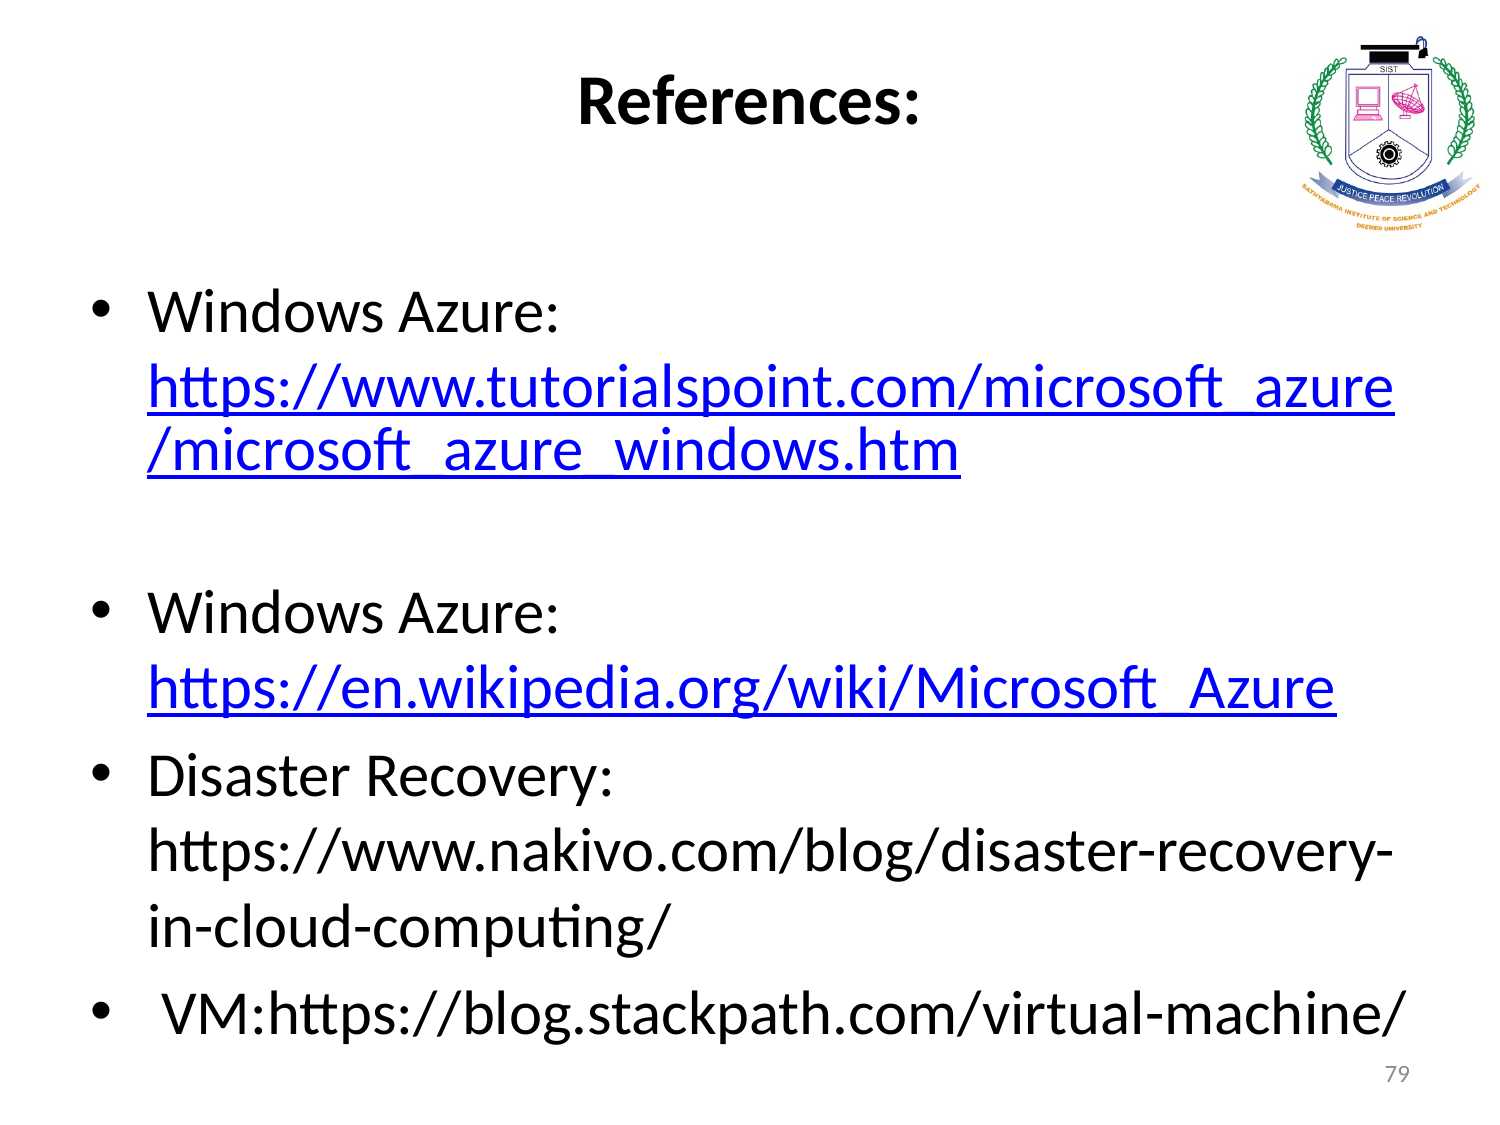

# References:
Windows Azure: https://www.tutorialspoint.com/microsoft_azure/microsoft_azure_windows.htm
Windows Azure: https://en.wikipedia.org/wiki/Microsoft_Azure
Disaster Recovery: https://www.nakivo.com/blog/disaster-recovery-in-cloud-computing/
 VM:https://blog.stackpath.com/virtual-machine/

79